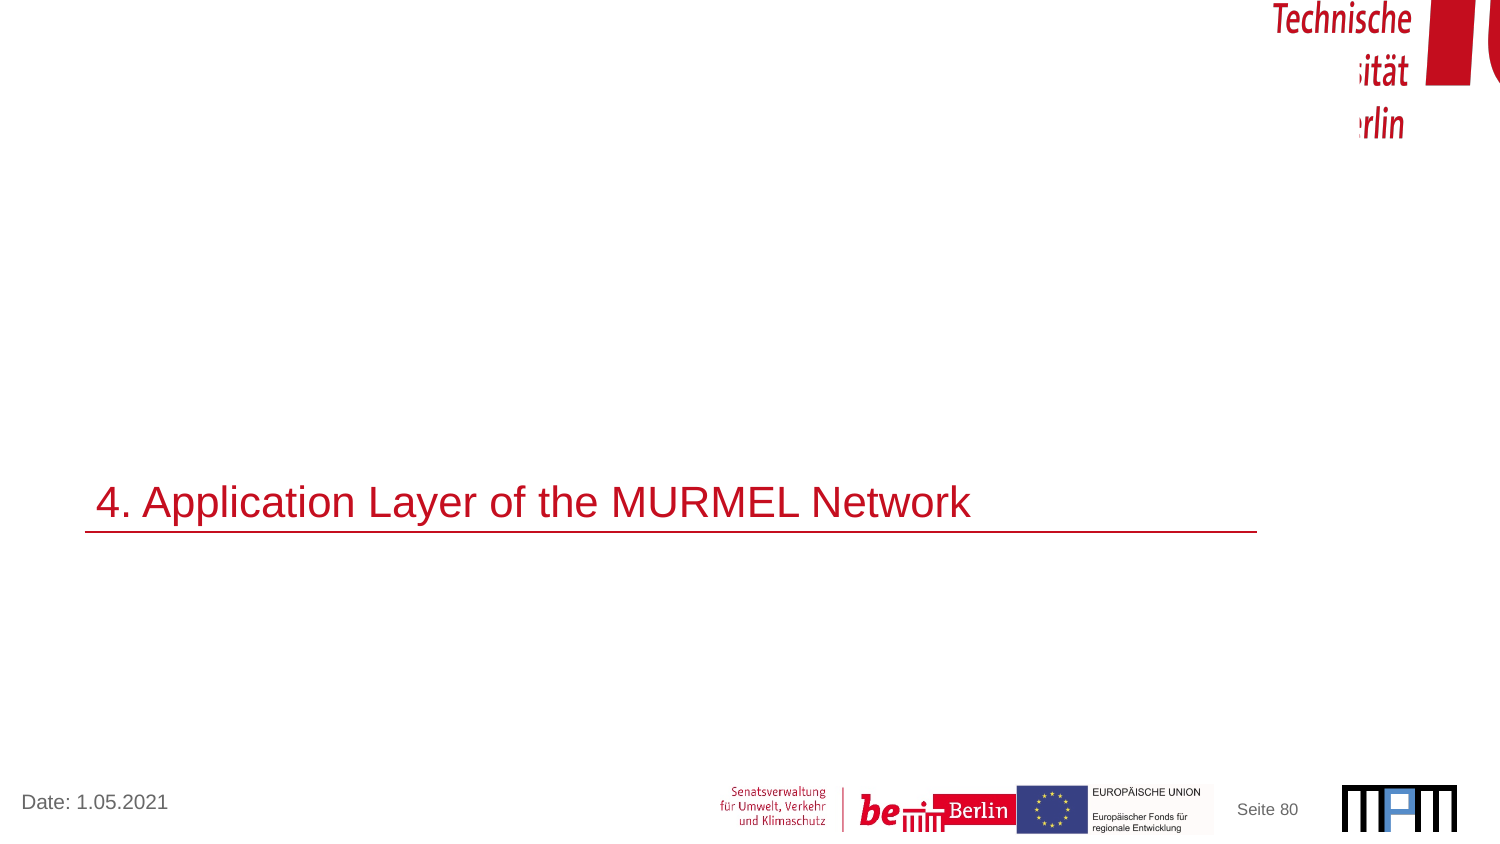

4. Application Layer of the MURMEL Network
Seite 80